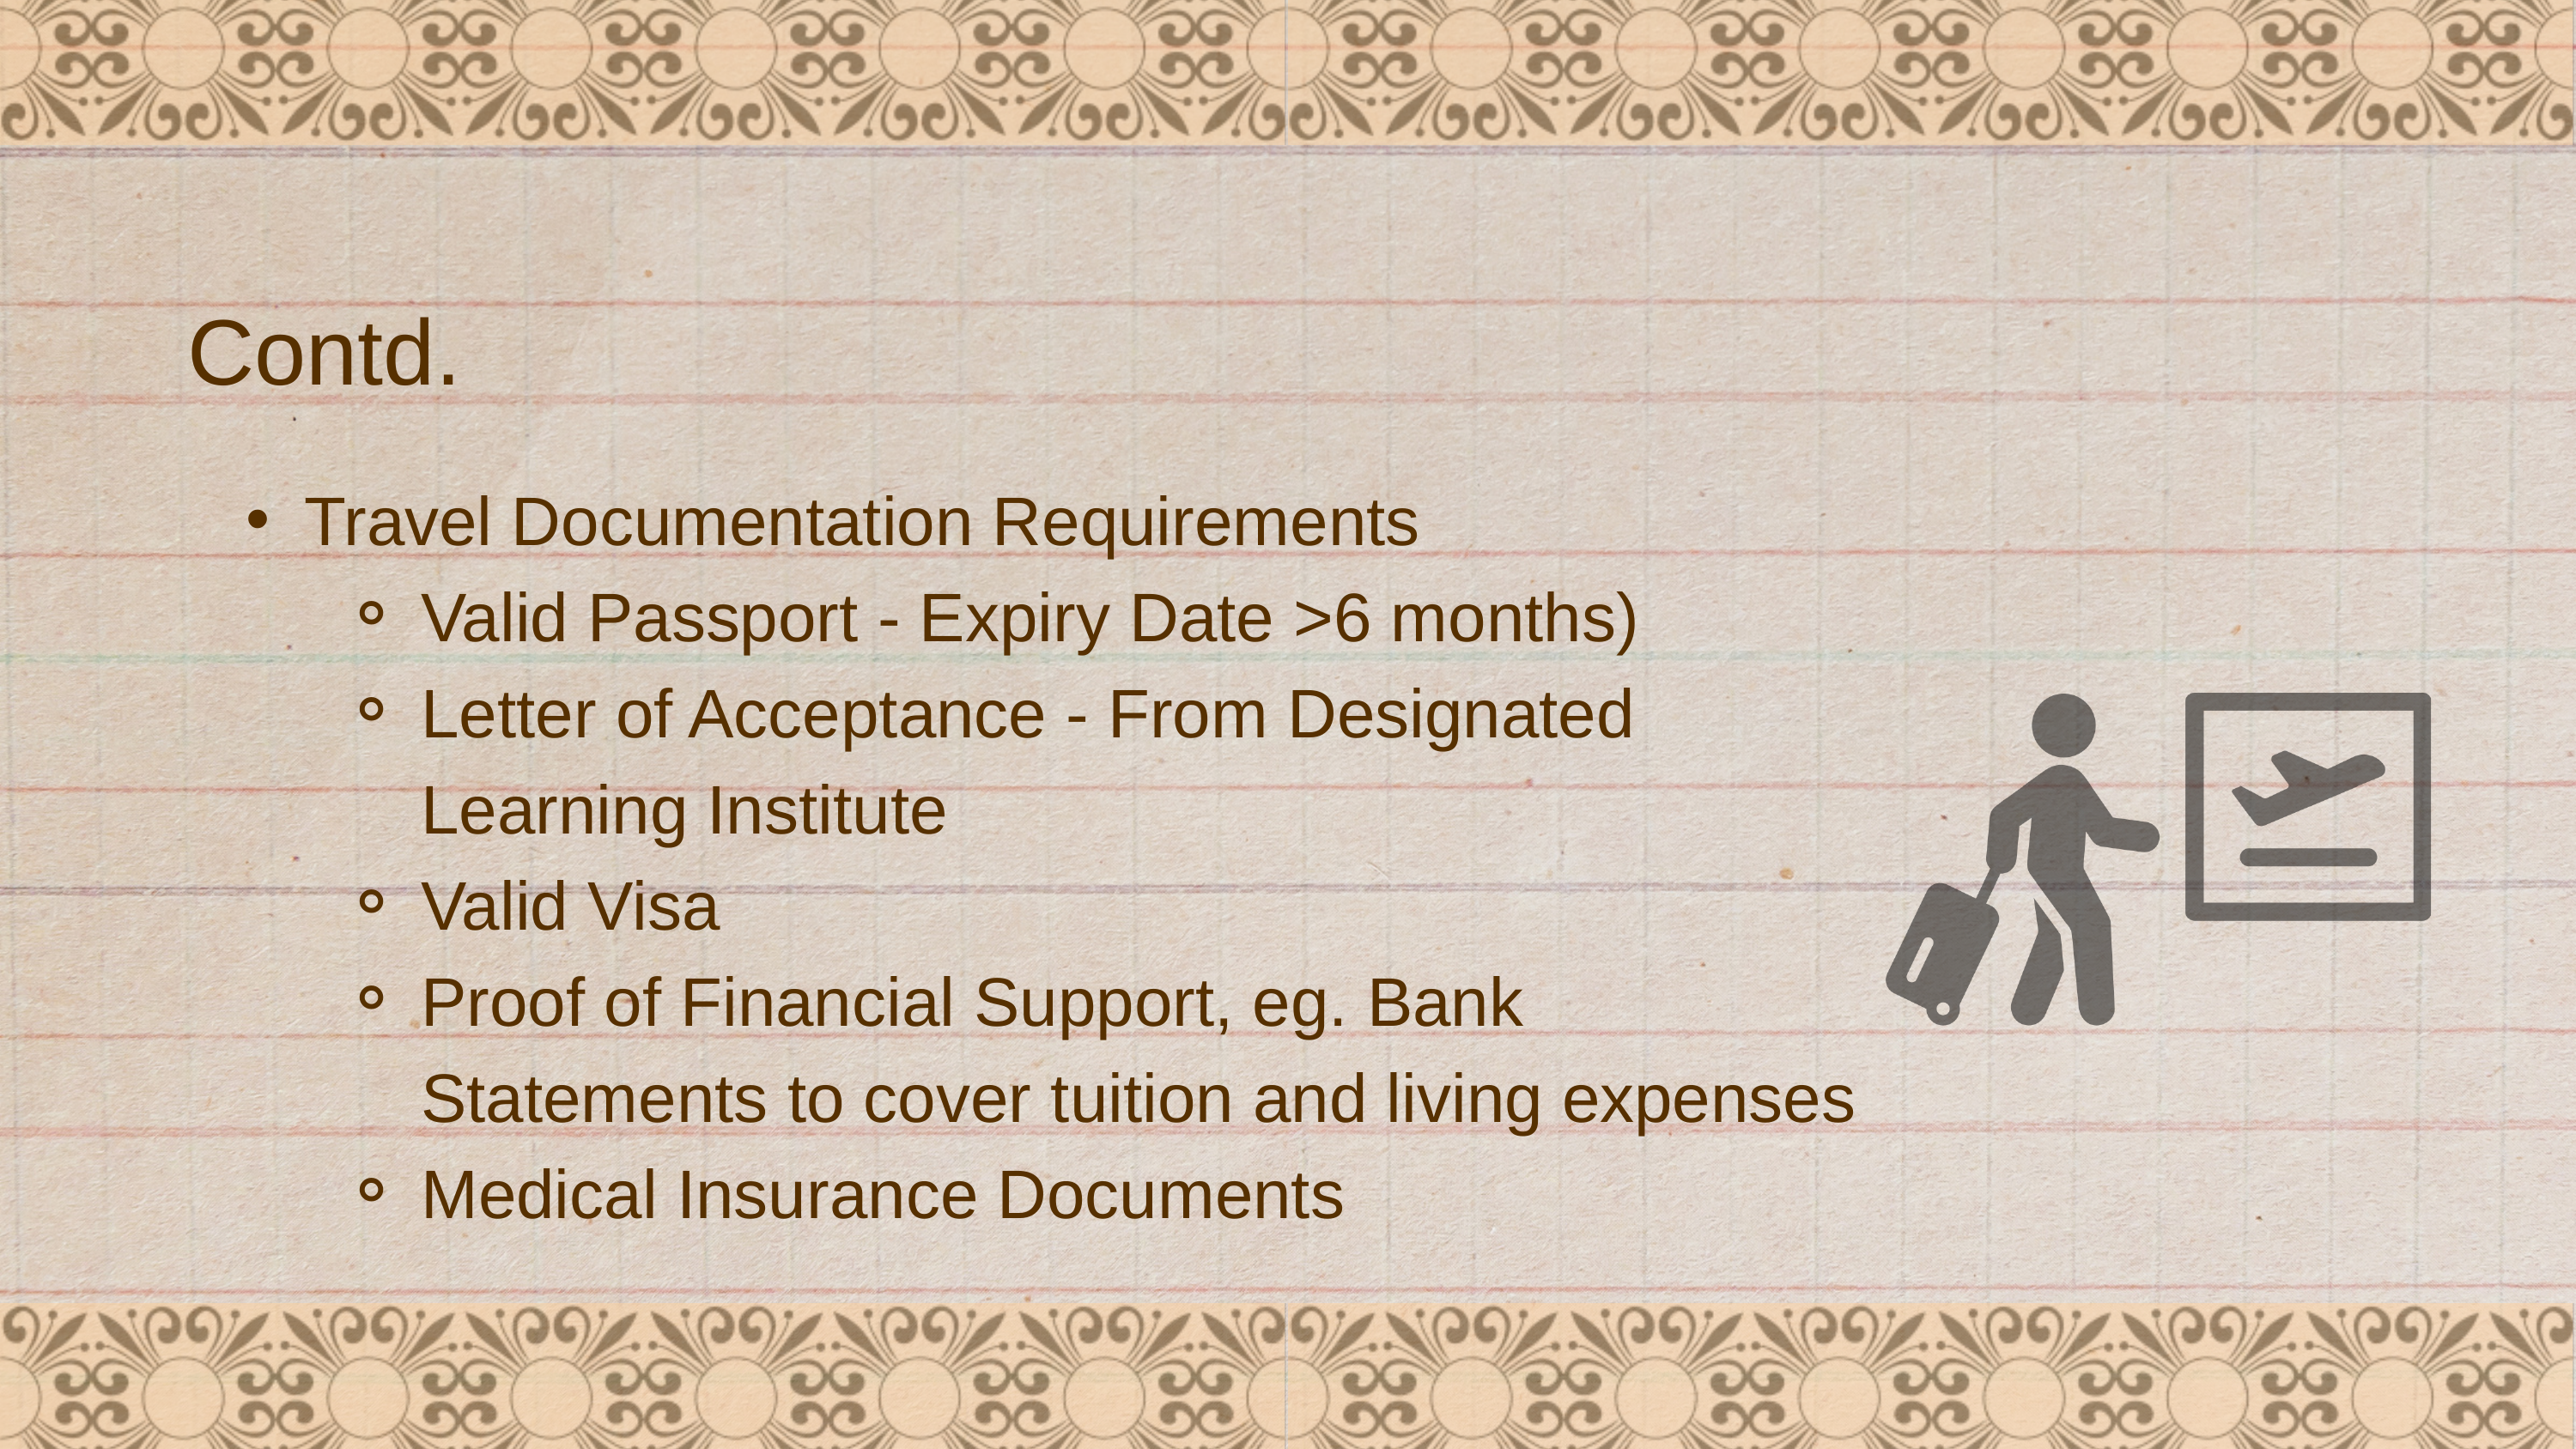

Contd.
Travel Documentation Requirements
Valid Passport - Expiry Date >6 months)
Letter of Acceptance - From Designated Learning Institute
Valid Visa
Proof of Financial Support, eg. Bank Statements to cover tuition and living expenses
Medical Insurance Documents